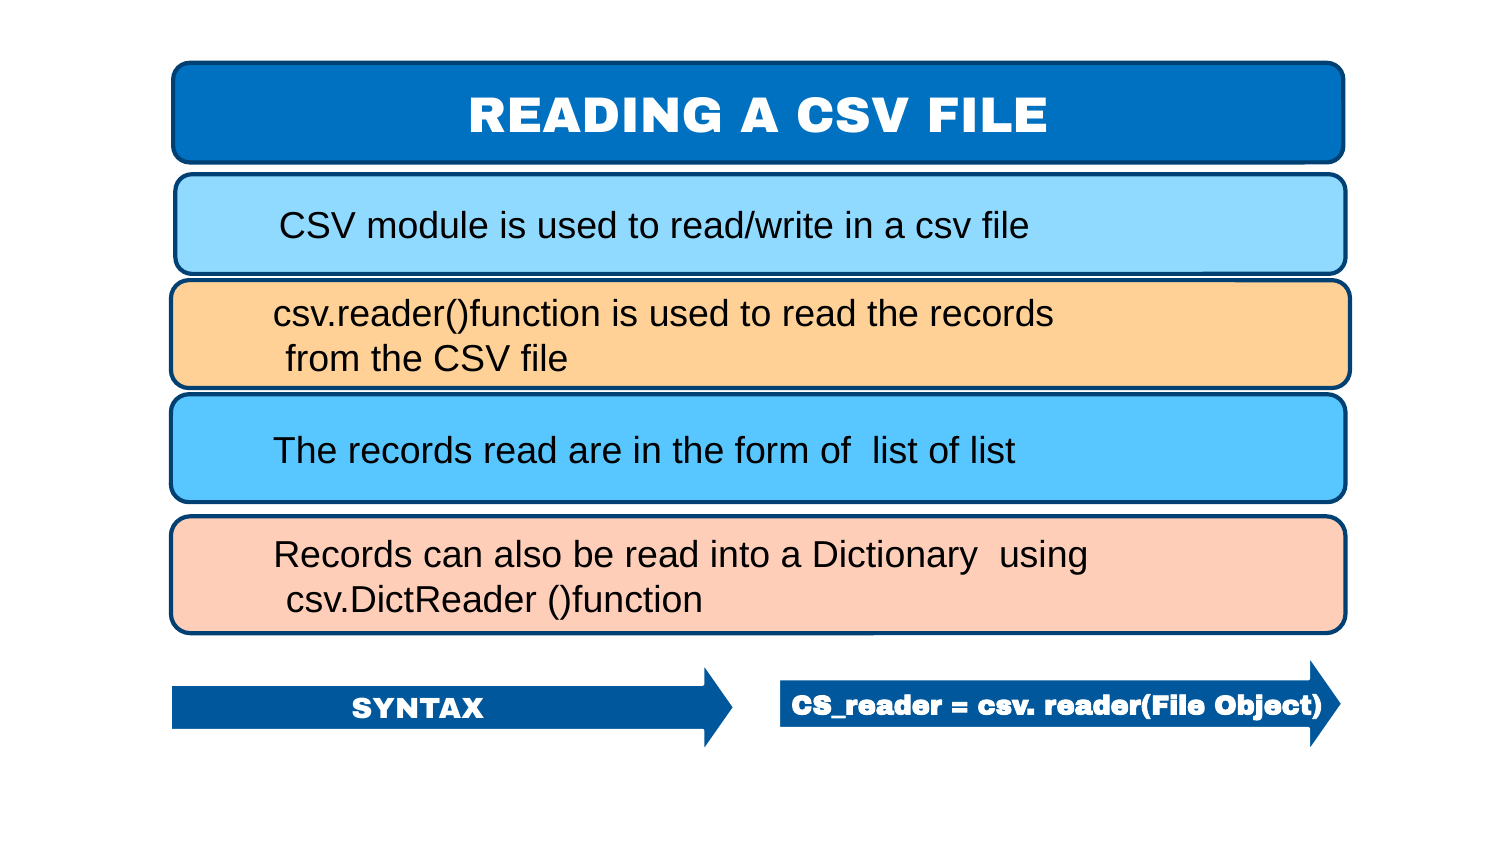

READING A CSV FILE

        CSV module is used to read/write in a csv file
    csv.reader()function is used to read the records
         from the CSV file
    The records read are in the form of  list of list
    Records can also be read into a Dictionary  using
         csv.DictReader ()function
CS_reader = csv. reader(File Object)
SYNTAX